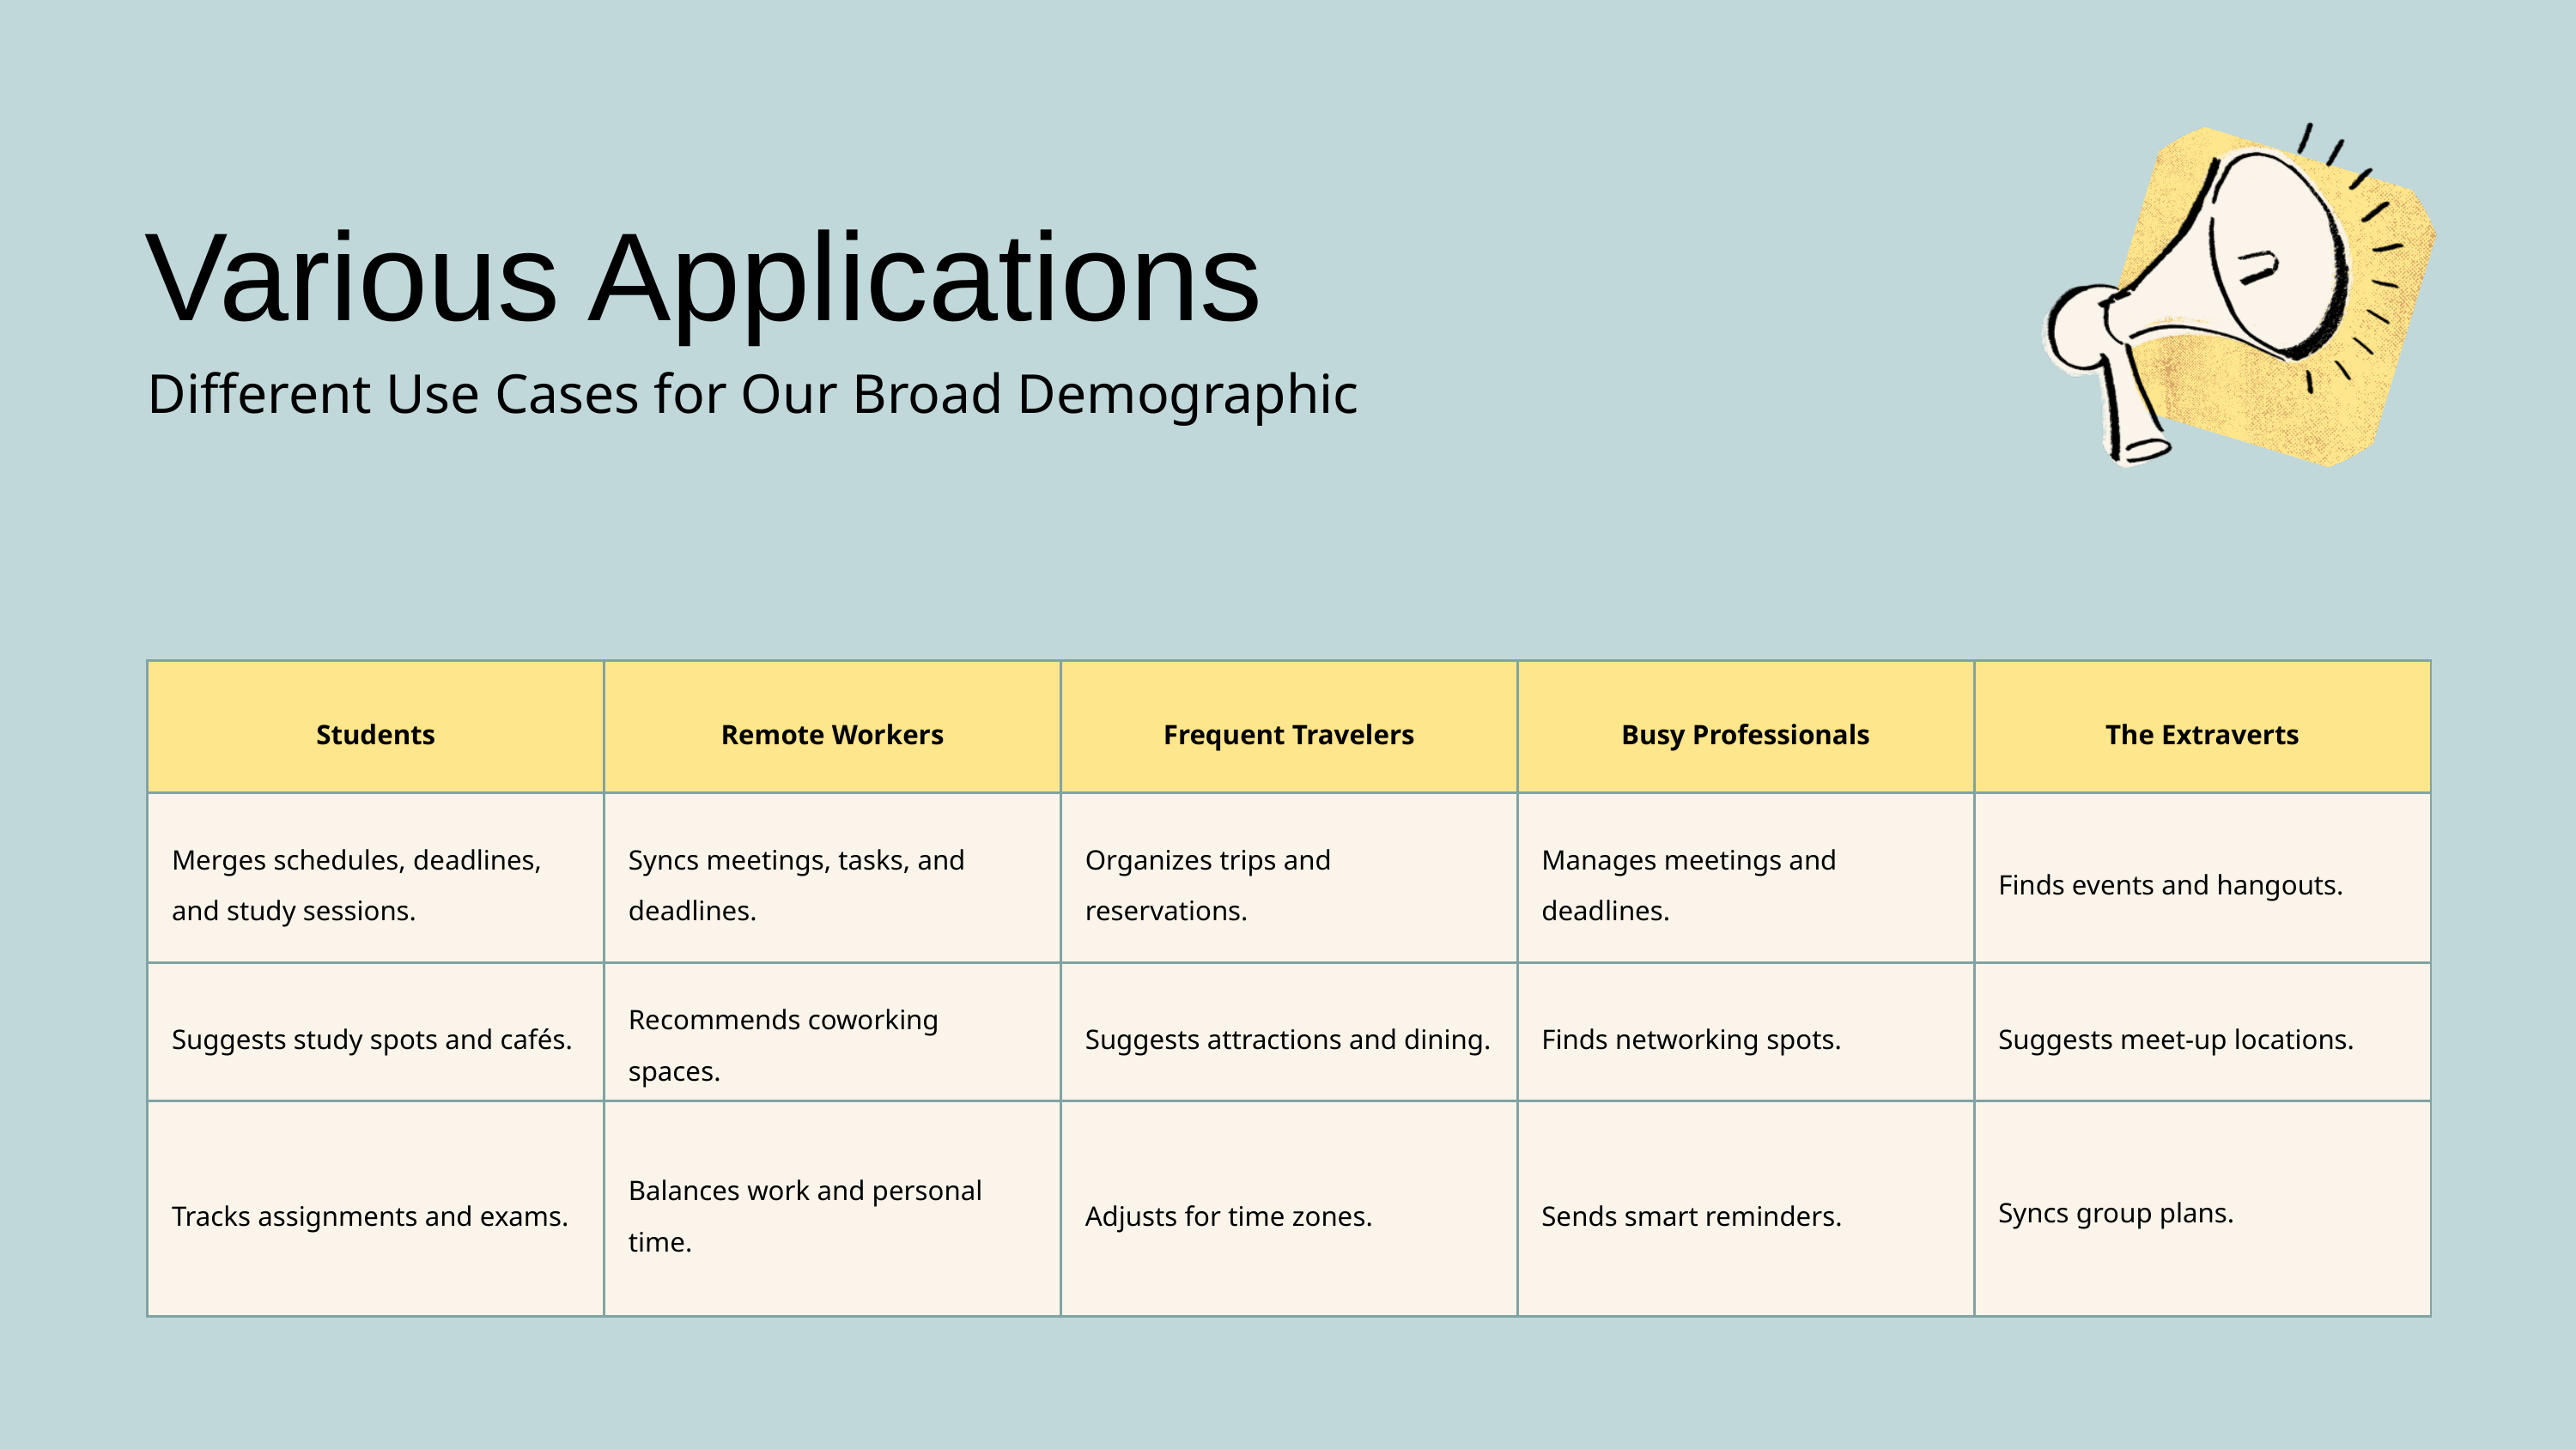

Various Applications
Different Use Cases for Our Broad Demographic
| Students | Remote Workers | Frequent Travelers | Busy Professionals | The Extraverts |
| --- | --- | --- | --- | --- |
| Merges schedules, deadlines, and study sessions. | Syncs meetings, tasks, and deadlines. | Organizes trips and reservations. | Manages meetings and deadlines. | Finds events and hangouts. |
| Suggests study spots and cafés. | Recommends coworking spaces. | Suggests attractions and dining. | Finds networking spots. | Suggests meet-up locations. |
| Tracks assignments and exams. | Balances work and personal time. | Adjusts for time zones. | Sends smart reminders. | Syncs group plans. |